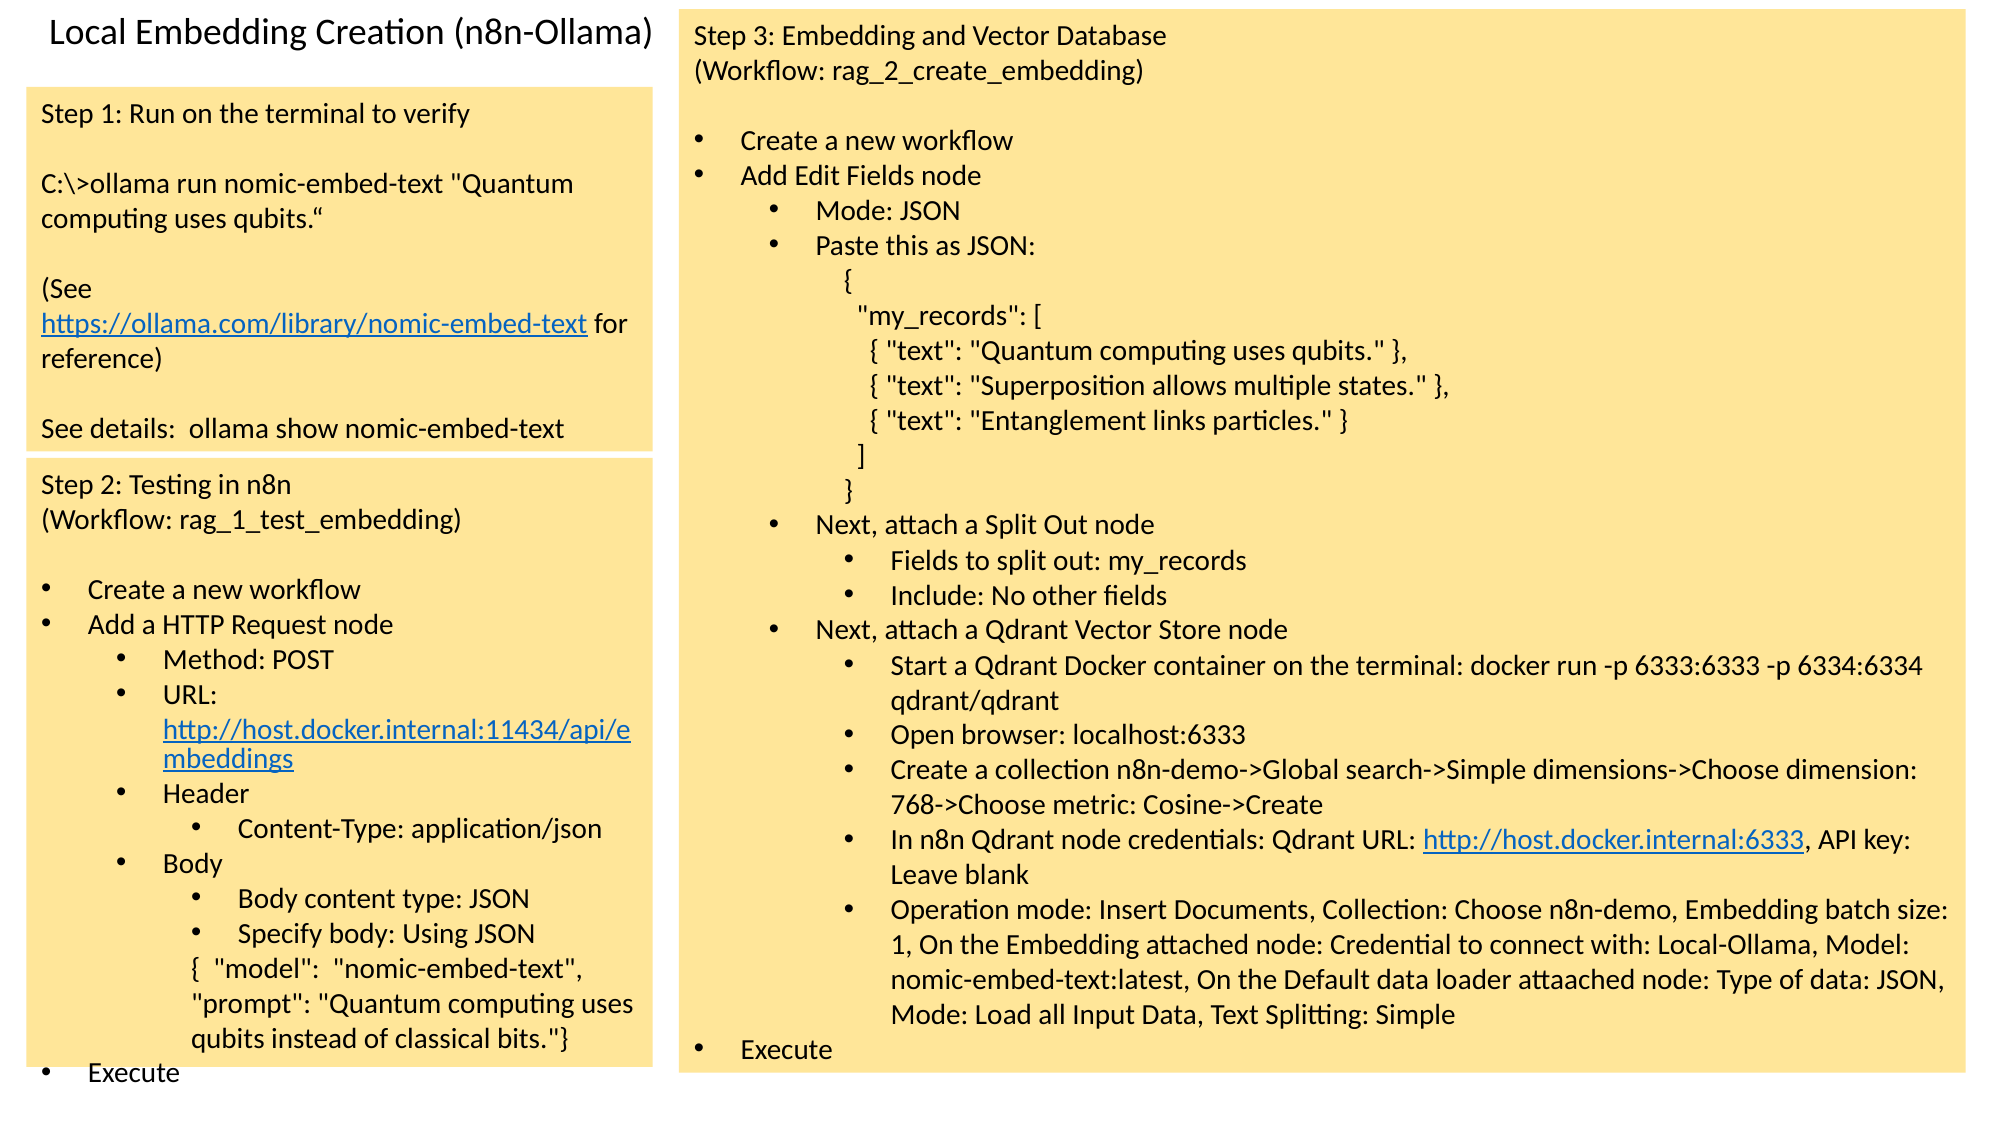

Local Embedding Creation (n8n-Ollama)
Step 3: Embedding and Vector Database
(Workflow: rag_2_create_embedding)

Create a new workflow
Add Edit Fields node
Mode: JSON
Paste this as JSON:
{
  "my_records": [
    { "text": "Quantum computing uses qubits." },
    { "text": "Superposition allows multiple states." },
    { "text": "Entanglement links particles." }
  ]
}
Next, attach a Split Out node
Fields to split out: my_records
Include: No other fields
Next, attach a Qdrant Vector Store node
Start a Qdrant Docker container on the terminal: docker run -p 6333:6333 -p 6334:6334 qdrant/qdrant
Open browser: localhost:6333
Create a collection n8n-demo->Global search->Simple dimensions->Choose dimension: 768->Choose metric: Cosine->Create
In n8n Qdrant node credentials: Qdrant URL: http://host.docker.internal:6333, API key: Leave blank
Operation mode: Insert Documents, Collection: Choose n8n-demo, Embedding batch size: 1, On the Embedding attached node: Credential to connect with: Local-Ollama, Model: nomic-embed-text:latest, On the Default data loader attaached node: Type of data: JSON, Mode: Load all Input Data, Text Splitting: Simple
Execute
Step 1: Run on the terminal to verify

C:\>ollama run nomic-embed-text "Quantum computing uses qubits.“

(See https://ollama.com/library/nomic-embed-text for reference)

See details:  ollama show nomic-embed-text
Step 2: Testing in n8n
(Workflow: rag_1_test_embedding)

Create a new workflow
Add a HTTP Request node
Method: POST
URL: http://host.docker.internal:11434/api/embeddings
Header
Content-Type: application/json
Body
Body content type: JSON
Specify body: Using JSON
{  "model":  "nomic-embed-text",   "prompt": "Quantum computing uses qubits instead of classical bits."}
Execute